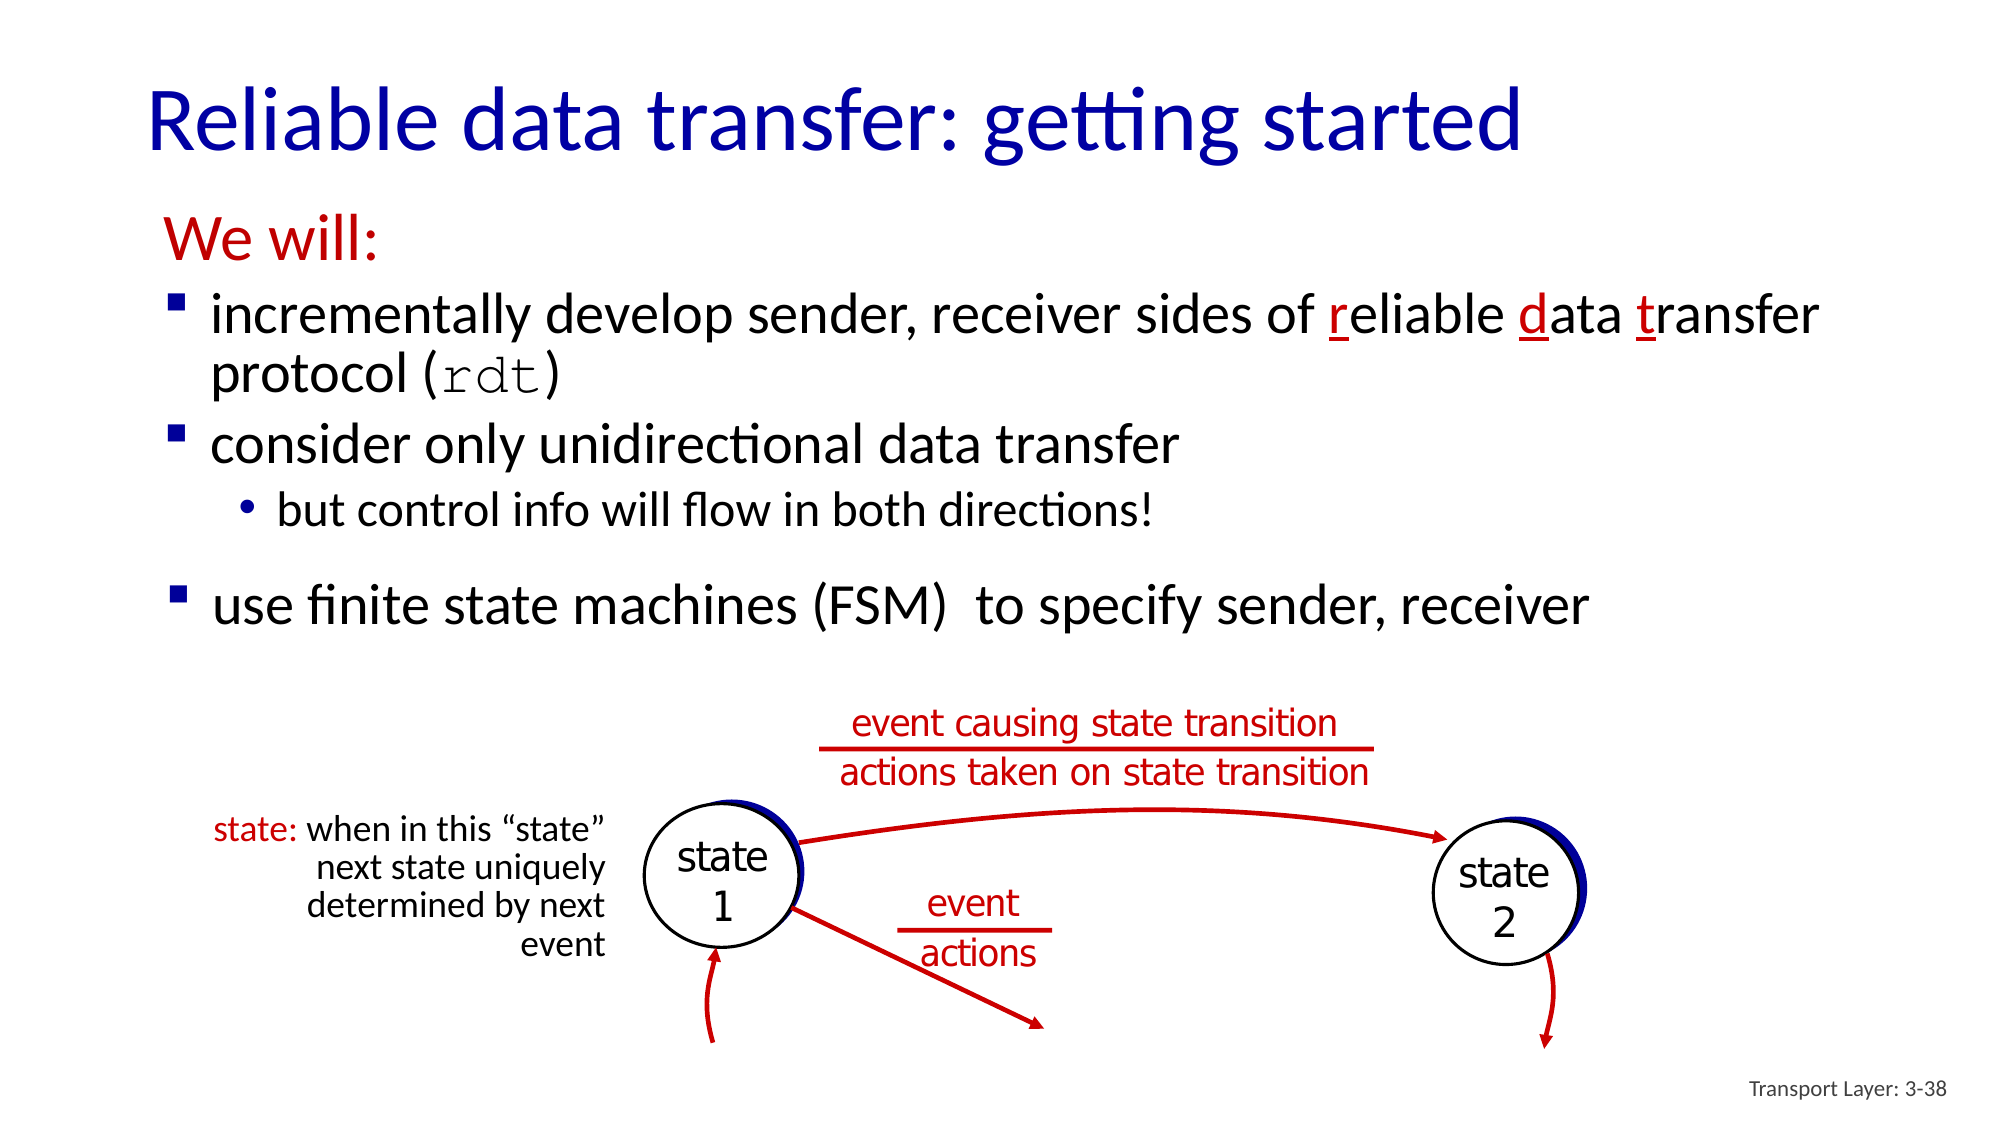

# Reliable data transfer: getting started
We will:
incrementally develop sender, receiver sides of reliable data transfer protocol (rdt)
consider only unidirectional data transfer
but control info will flow in both directions!
use finite state machines (FSM)  to specify sender, receiver
event causing state transition
actions taken on state transition

state: when in this “state” next state uniquely determined by next event

state
1
state
2
event

actions

Transport Layer: 3-38